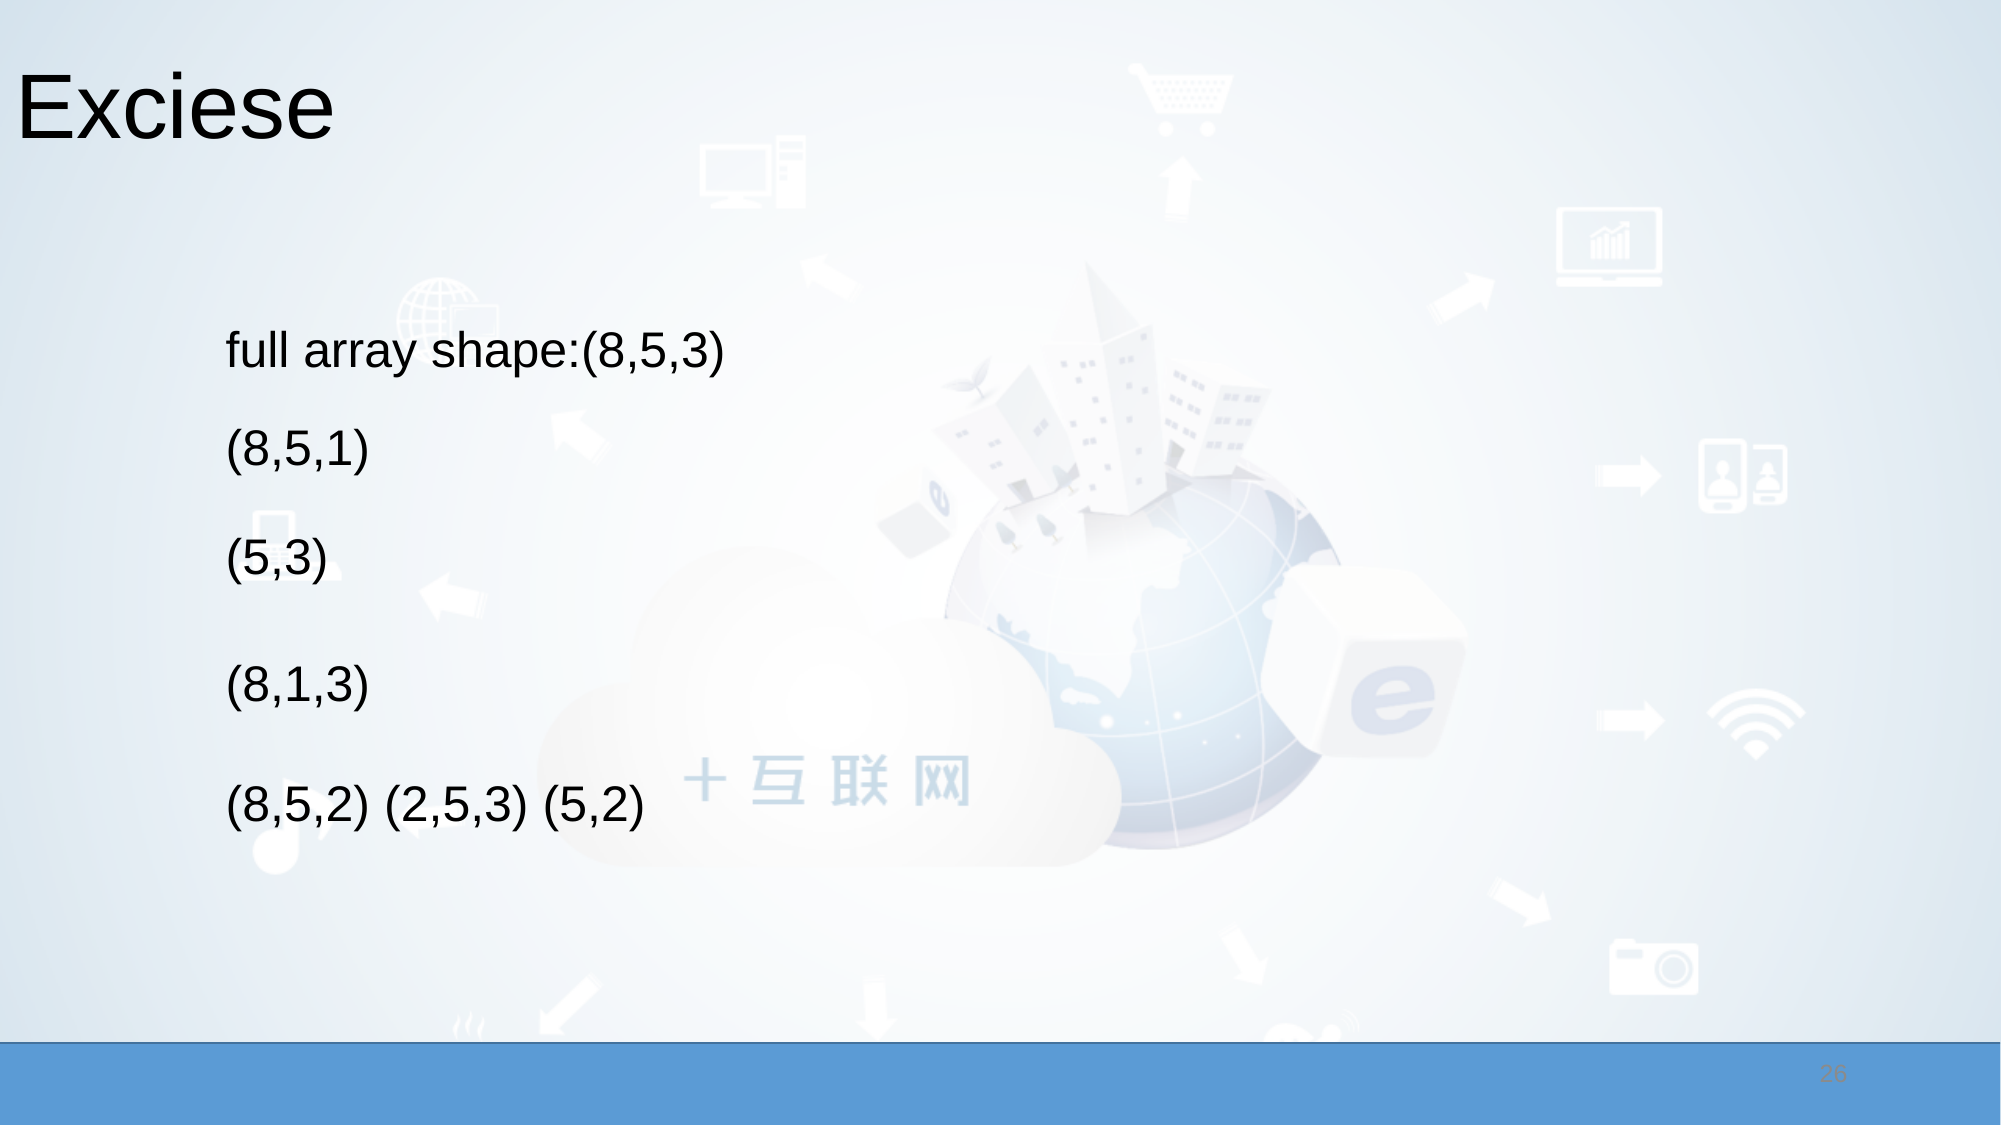

# Exciese
full array shape:(8,5,3)
(8,5,1)
(5,3)
(8,1,3)

(8,5,2) (2,5,3) (5,2)
26